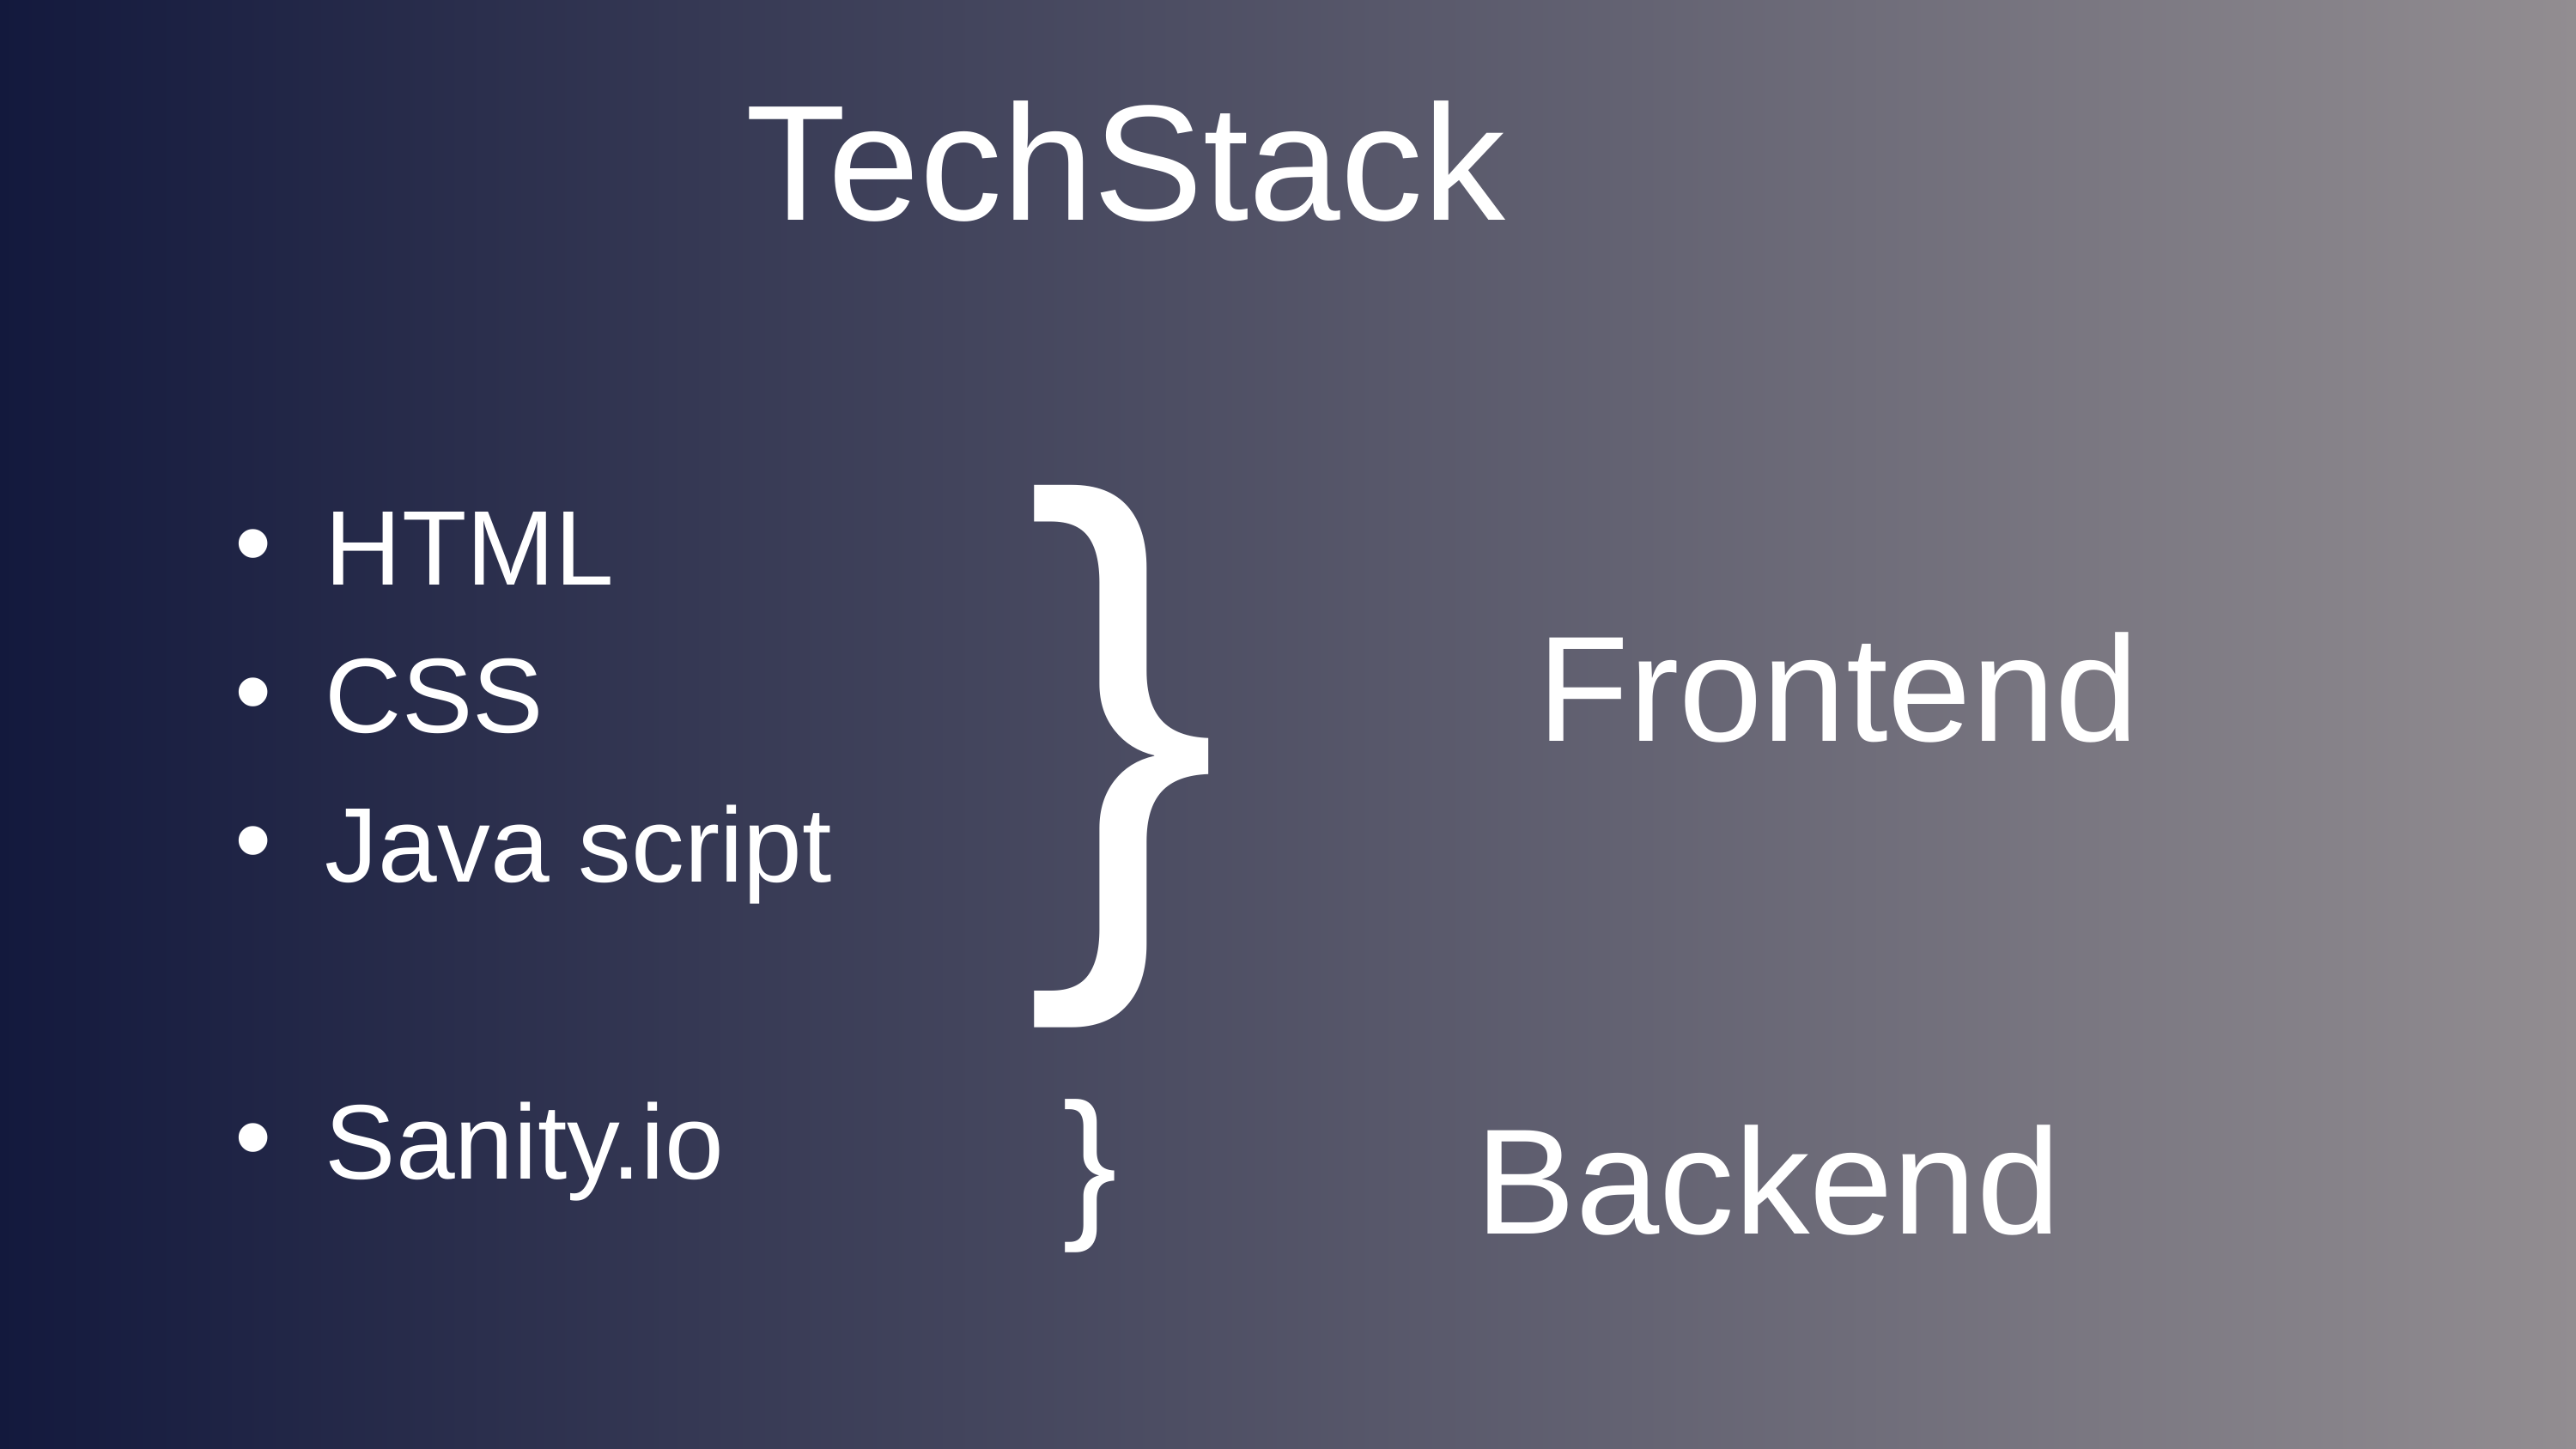

TechStack
}
HTML
CSS
Java script

Sanity.io
Frontend
}
Backend